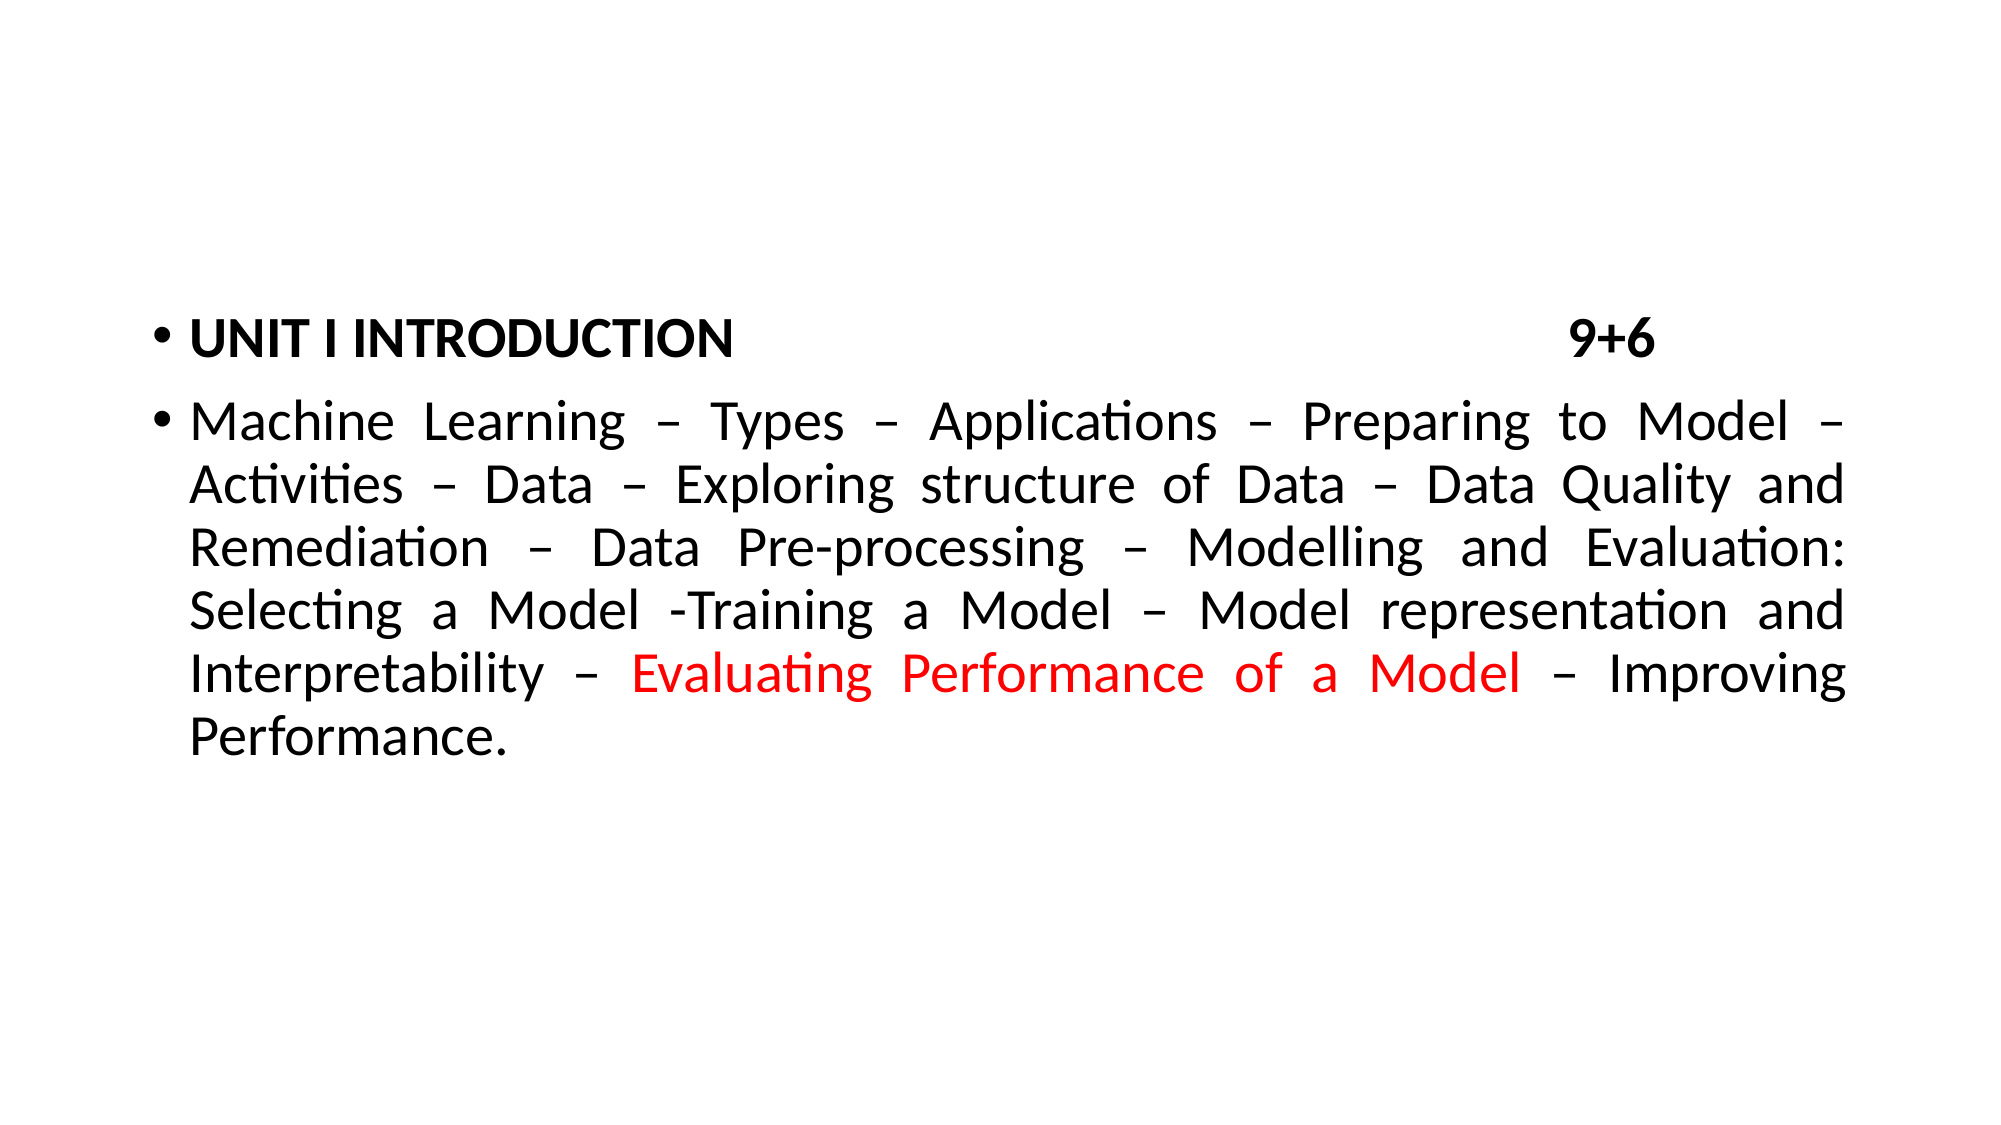

#
UNIT I INTRODUCTION                                                               9+6
Machine Learning – Types – Applications – Preparing to Model – Activities – Data – Exploring structure of Data – Data Quality and Remediation – Data Pre-processing – Modelling and Evaluation: Selecting a Model -Training a Model – Model representation and Interpretability – Evaluating Performance of a Model – Improving Performance.